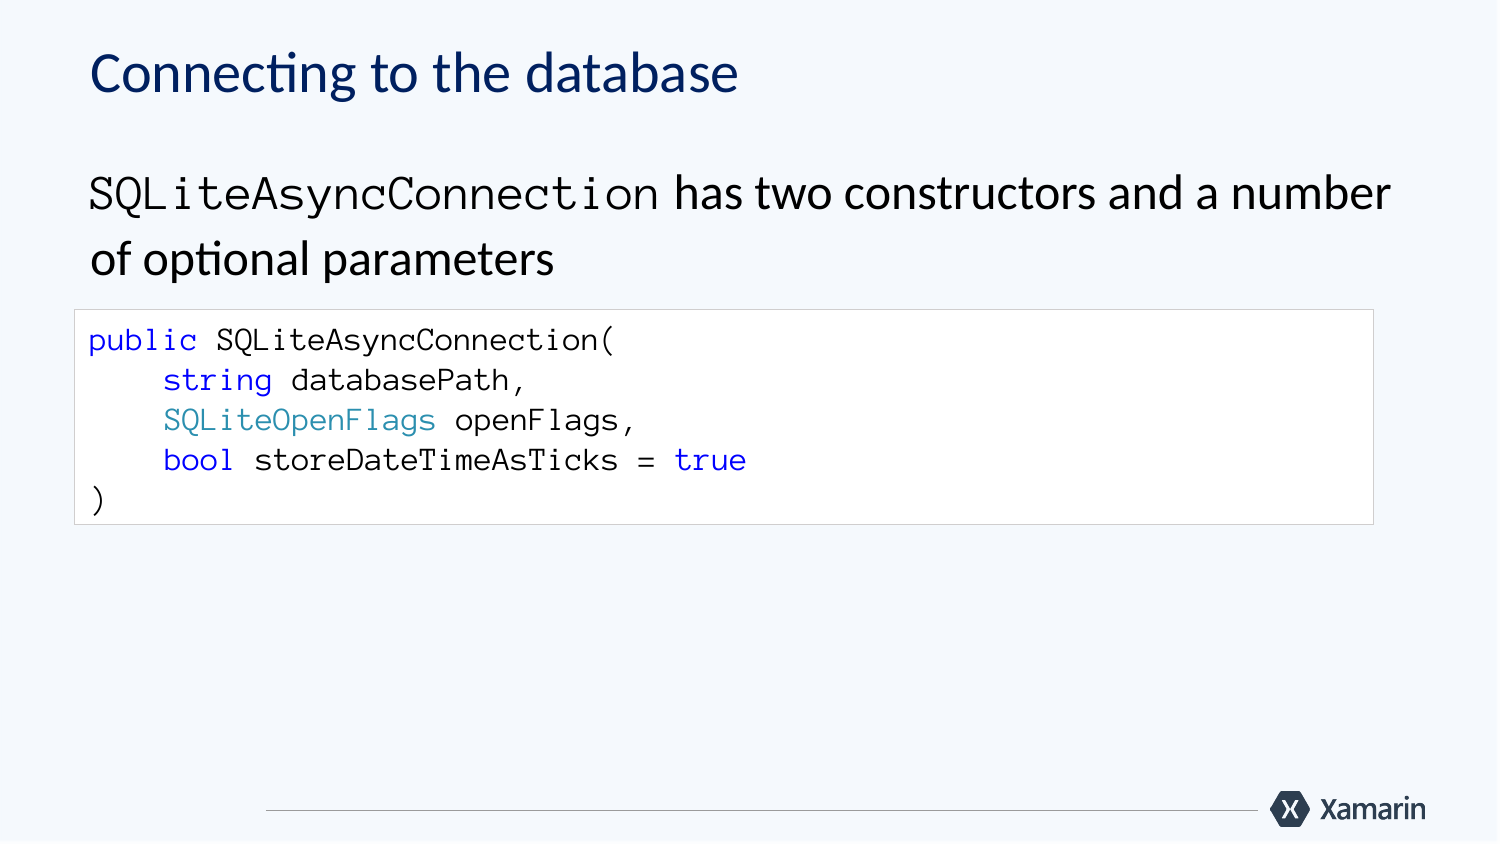

# Connecting to the database
SQLiteAsyncConnection has two constructors and a number of optional parameters
public SQLiteAsyncConnection(
string databasePath,
SQLiteOpenFlags openFlags,
bool storeDateTimeAsTicks = true
)